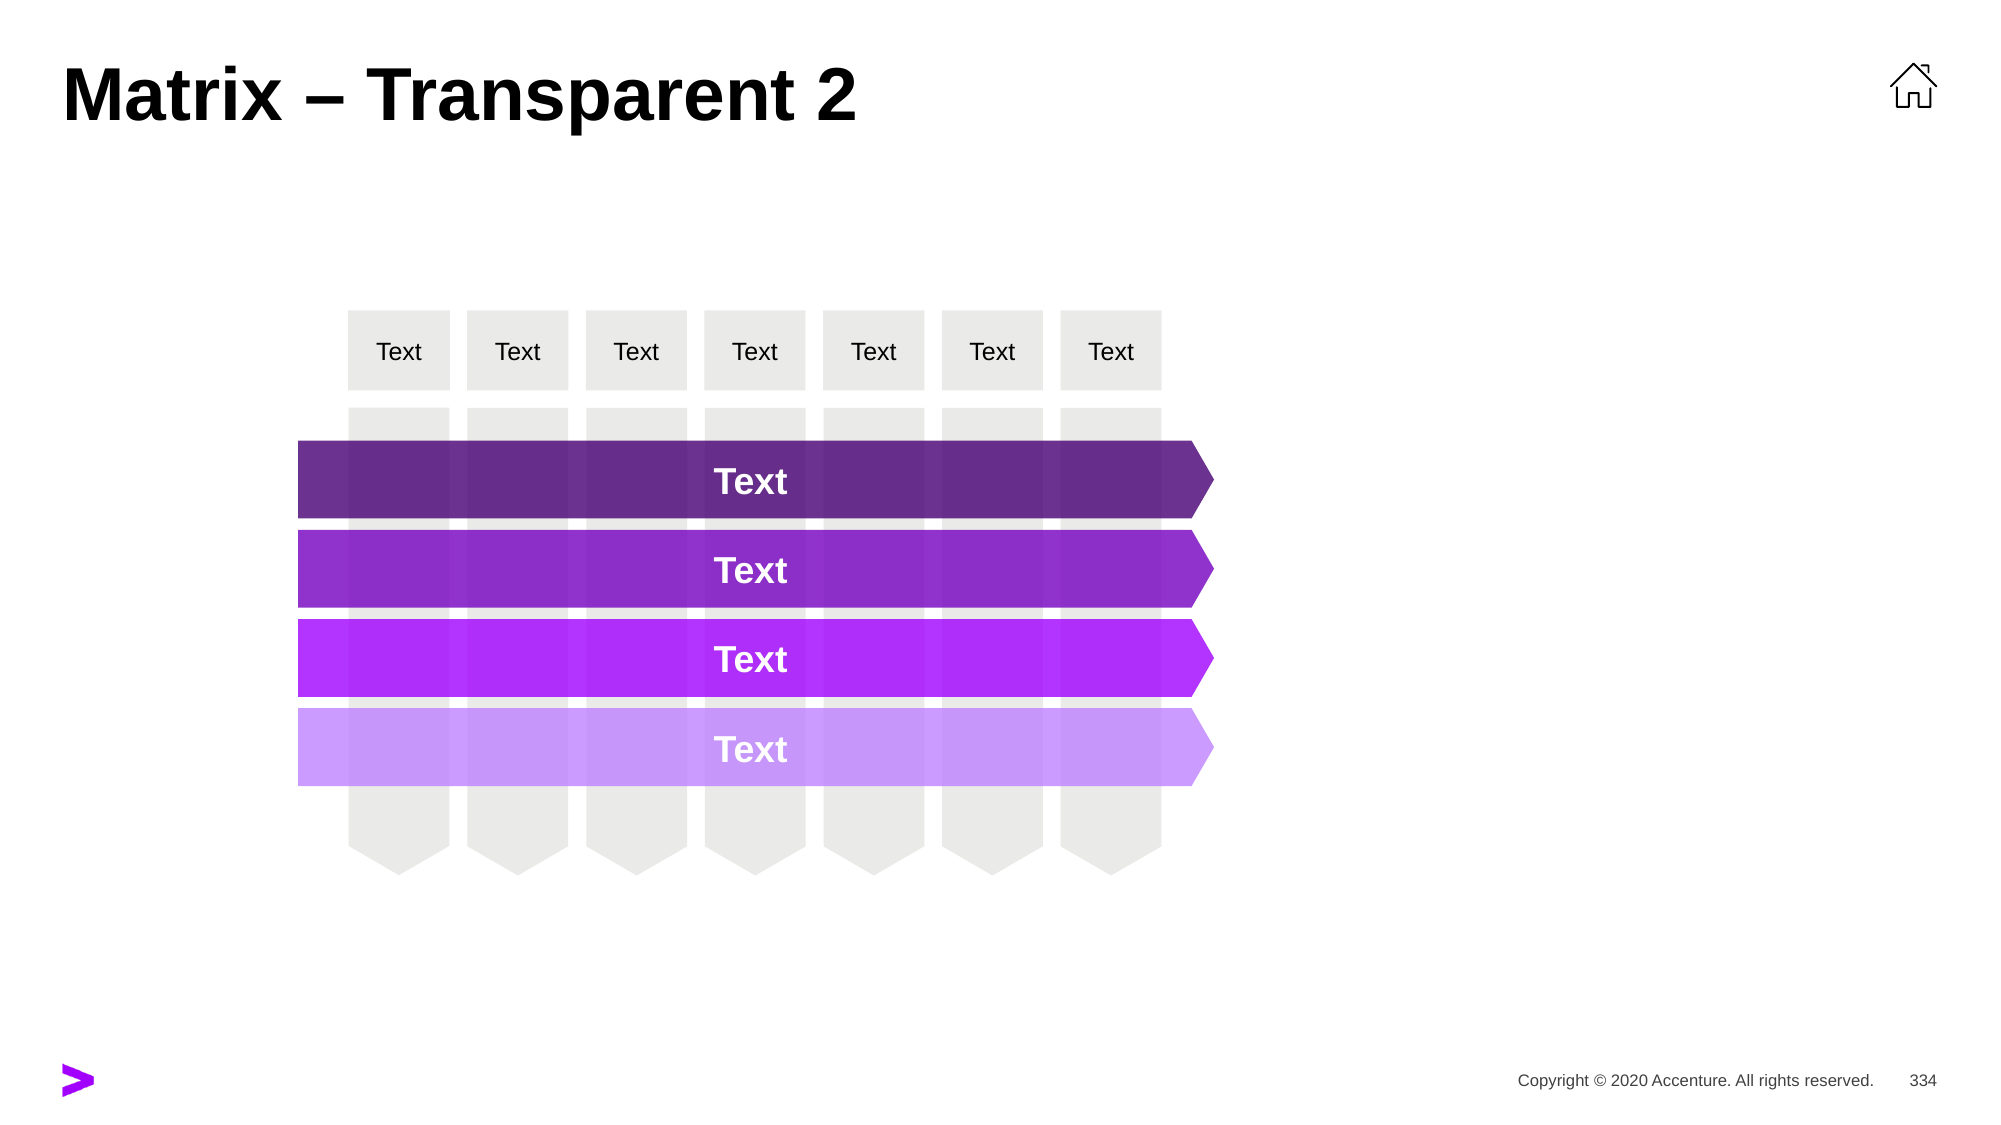

# Matrix – Transparent 2

Text
Text
Text
Text
Text
Text
Text
Text
Text

Text
Text